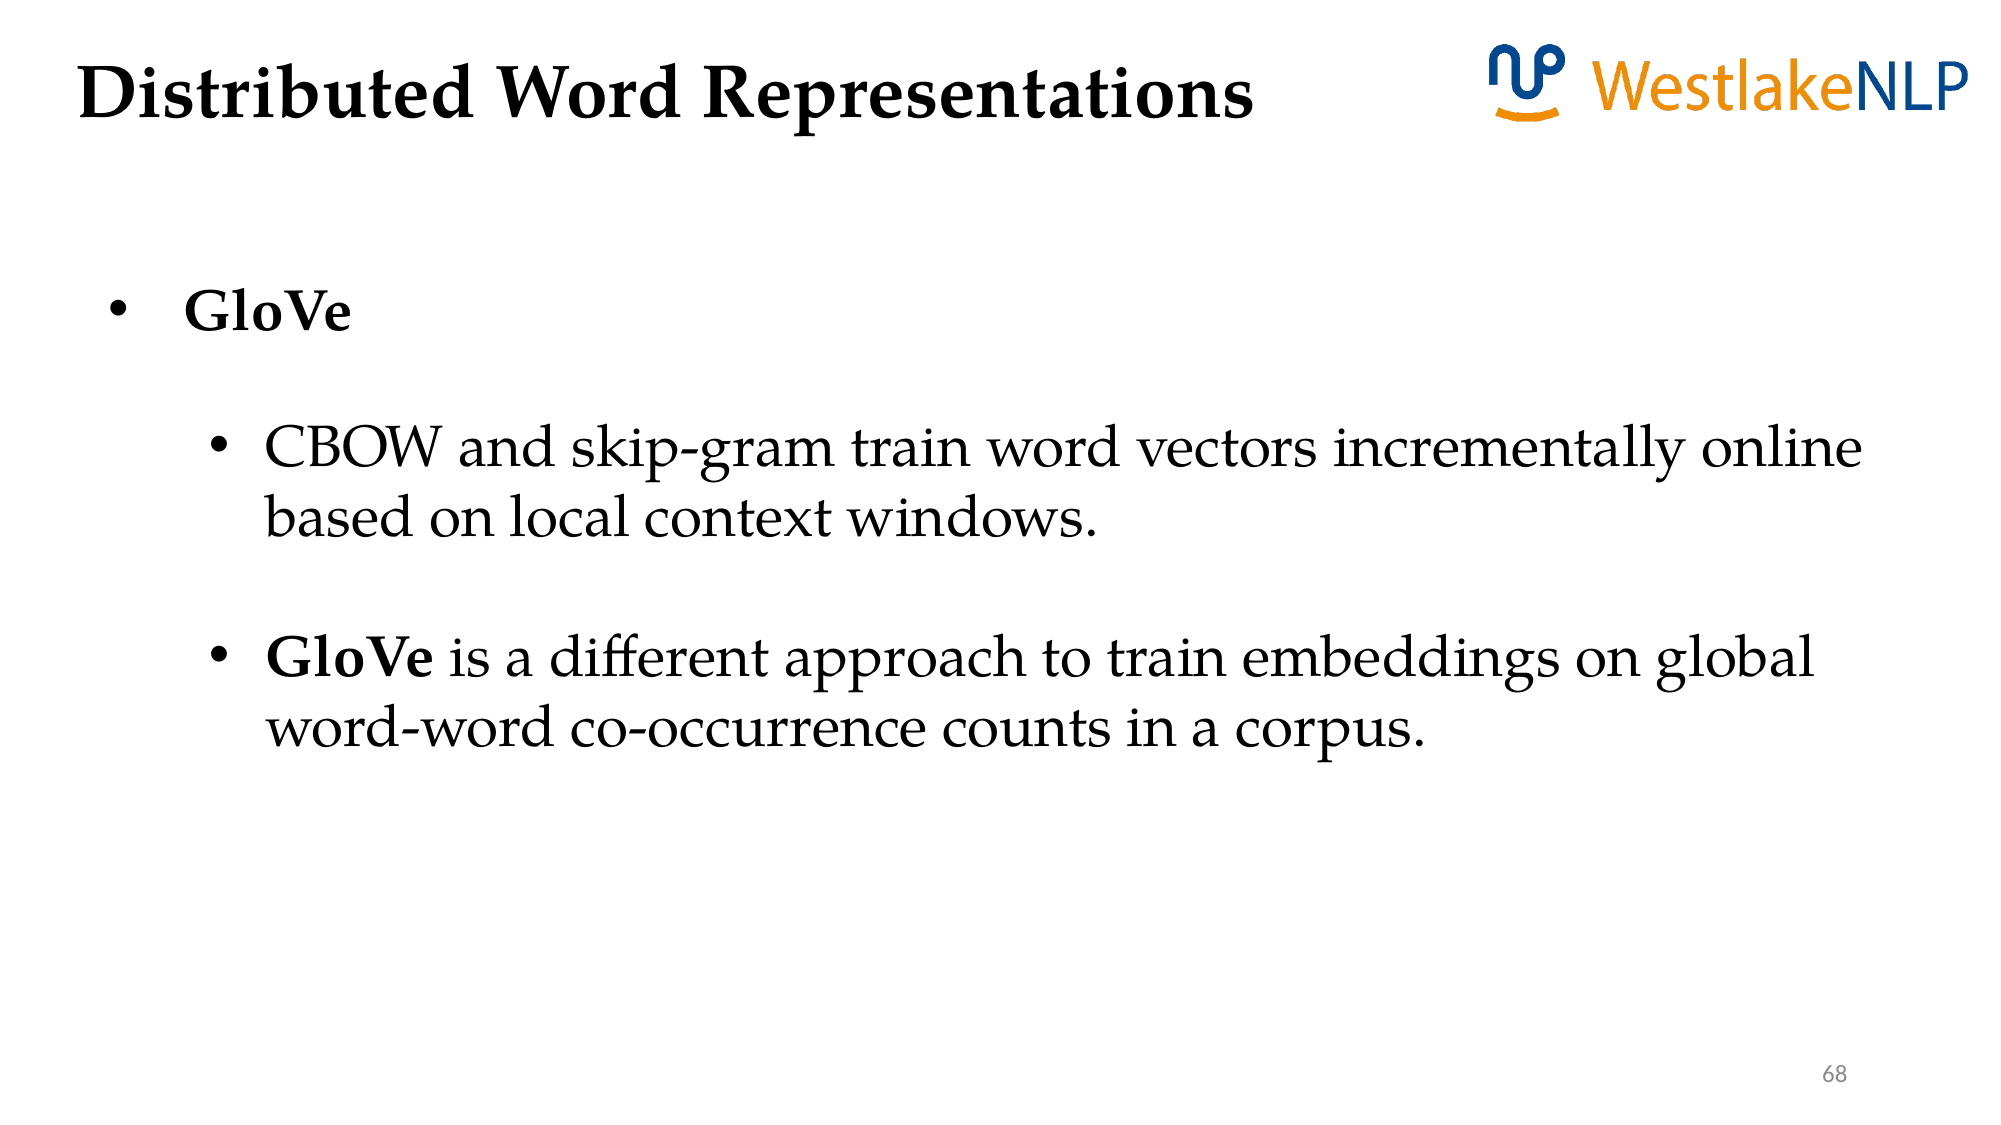

Distributed Word Representations
GloVe
CBOW and skip-gram train word vectors incrementally online based on local context windows.

GloVe is a different approach to train embeddings on global word-word co-occurrence counts in a corpus.
68